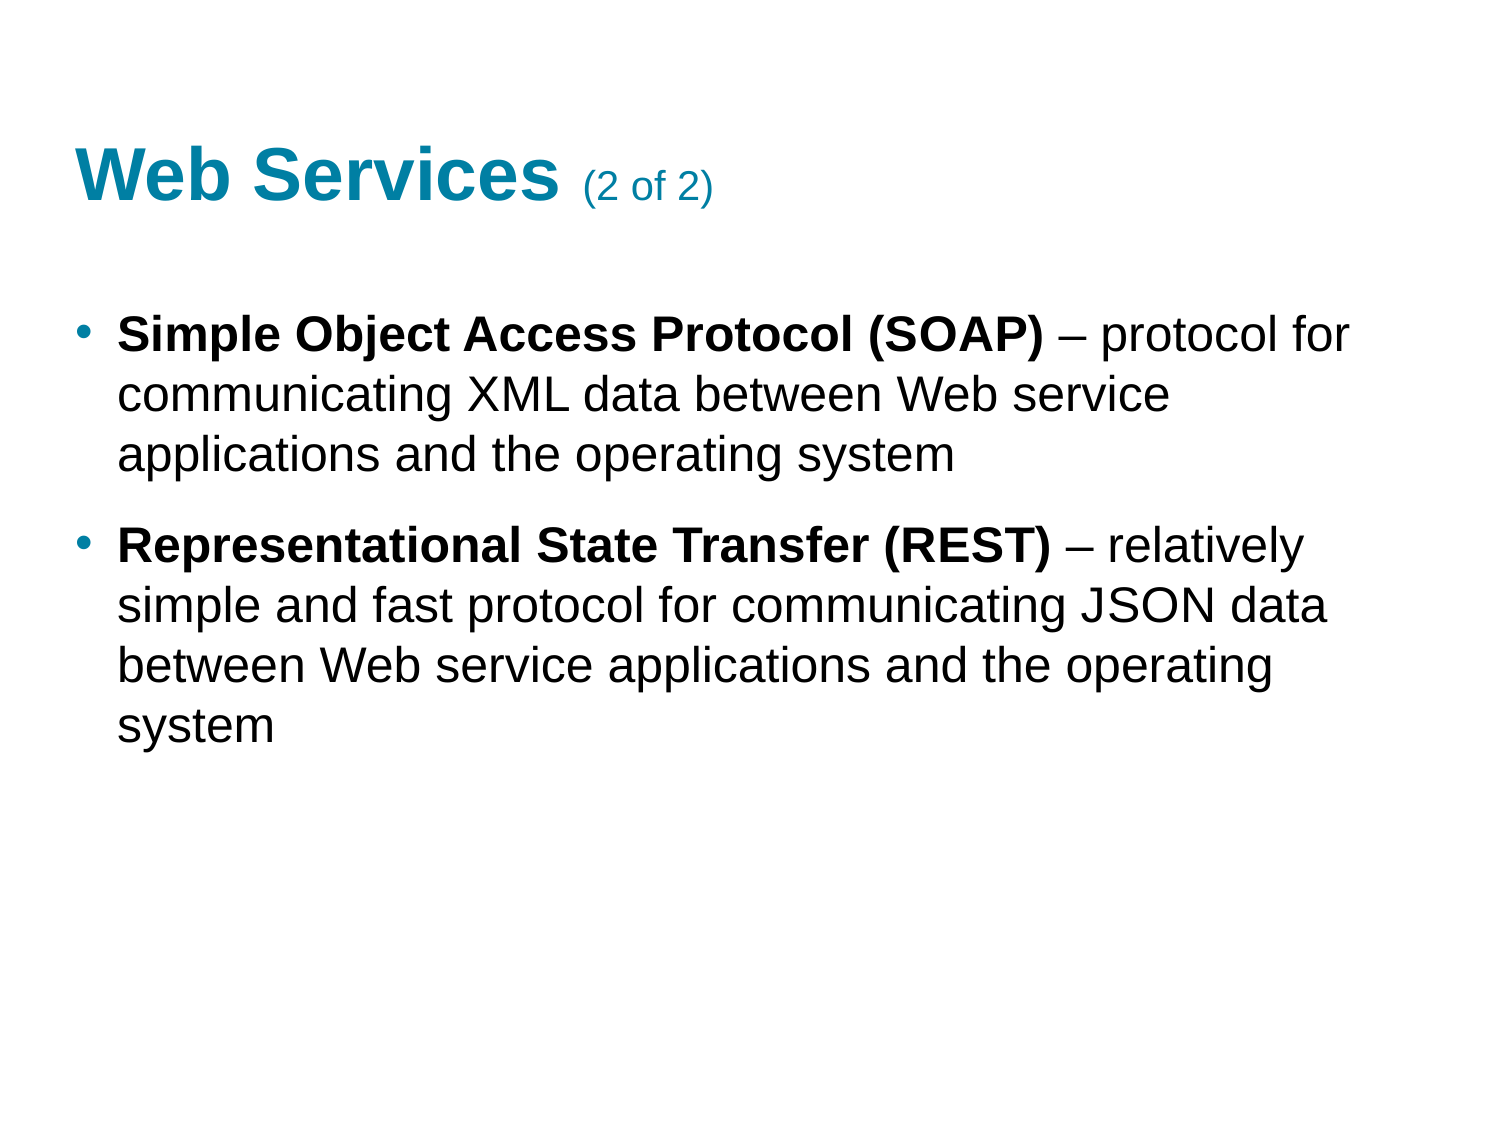

# Web Services (2 of 2)
Simple Object Access Protocol (S O A P) – protocol for communicating X M L data between Web service applications and the operating system
Representational State Transfer (R E S T) – relatively simple and fast protocol for communicating J S O N data between Web service applications and the operating system